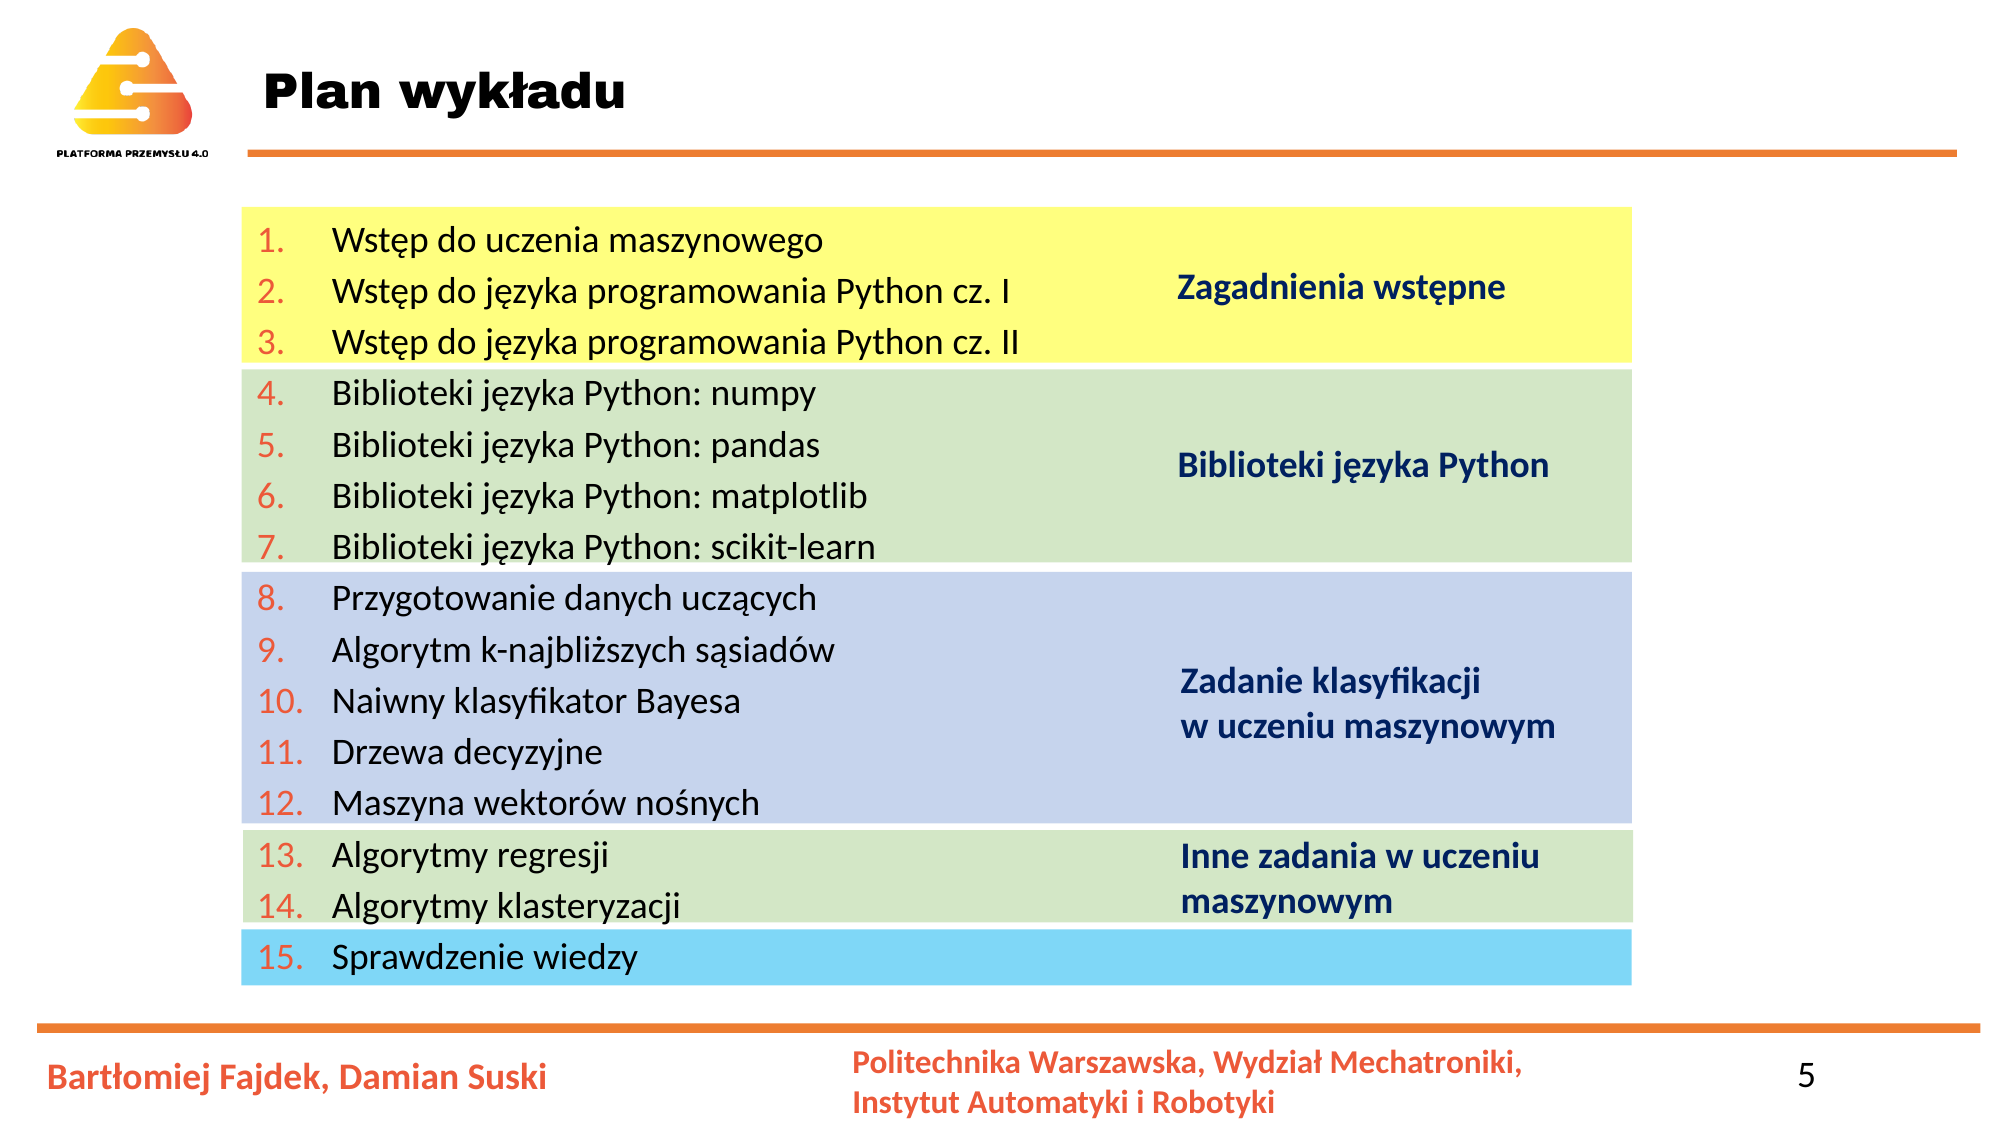

# Plan wykładu

Wstęp do uczenia maszynowego
Wstęp do języka programowania Python cz. I
Wstęp do języka programowania Python cz. II
Biblioteki języka Python: numpy
Biblioteki języka Python: pandas
Biblioteki języka Python: matplotlib
Biblioteki języka Python: scikit-learn
Przygotowanie danych uczących
Algorytm k-najbliższych sąsiadów
Naiwny klasyfikator Bayesa
Drzewa decyzyjne
Maszyna wektorów nośnych
Algorytmy regresji
Algorytmy klasteryzacji
Sprawdzenie wiedzy
Zagadnienia wstępne

Biblioteki języka Python

Zadanie klasyfikacji
w uczeniu maszynowym
Inne zadania w uczeniu maszynowym

5